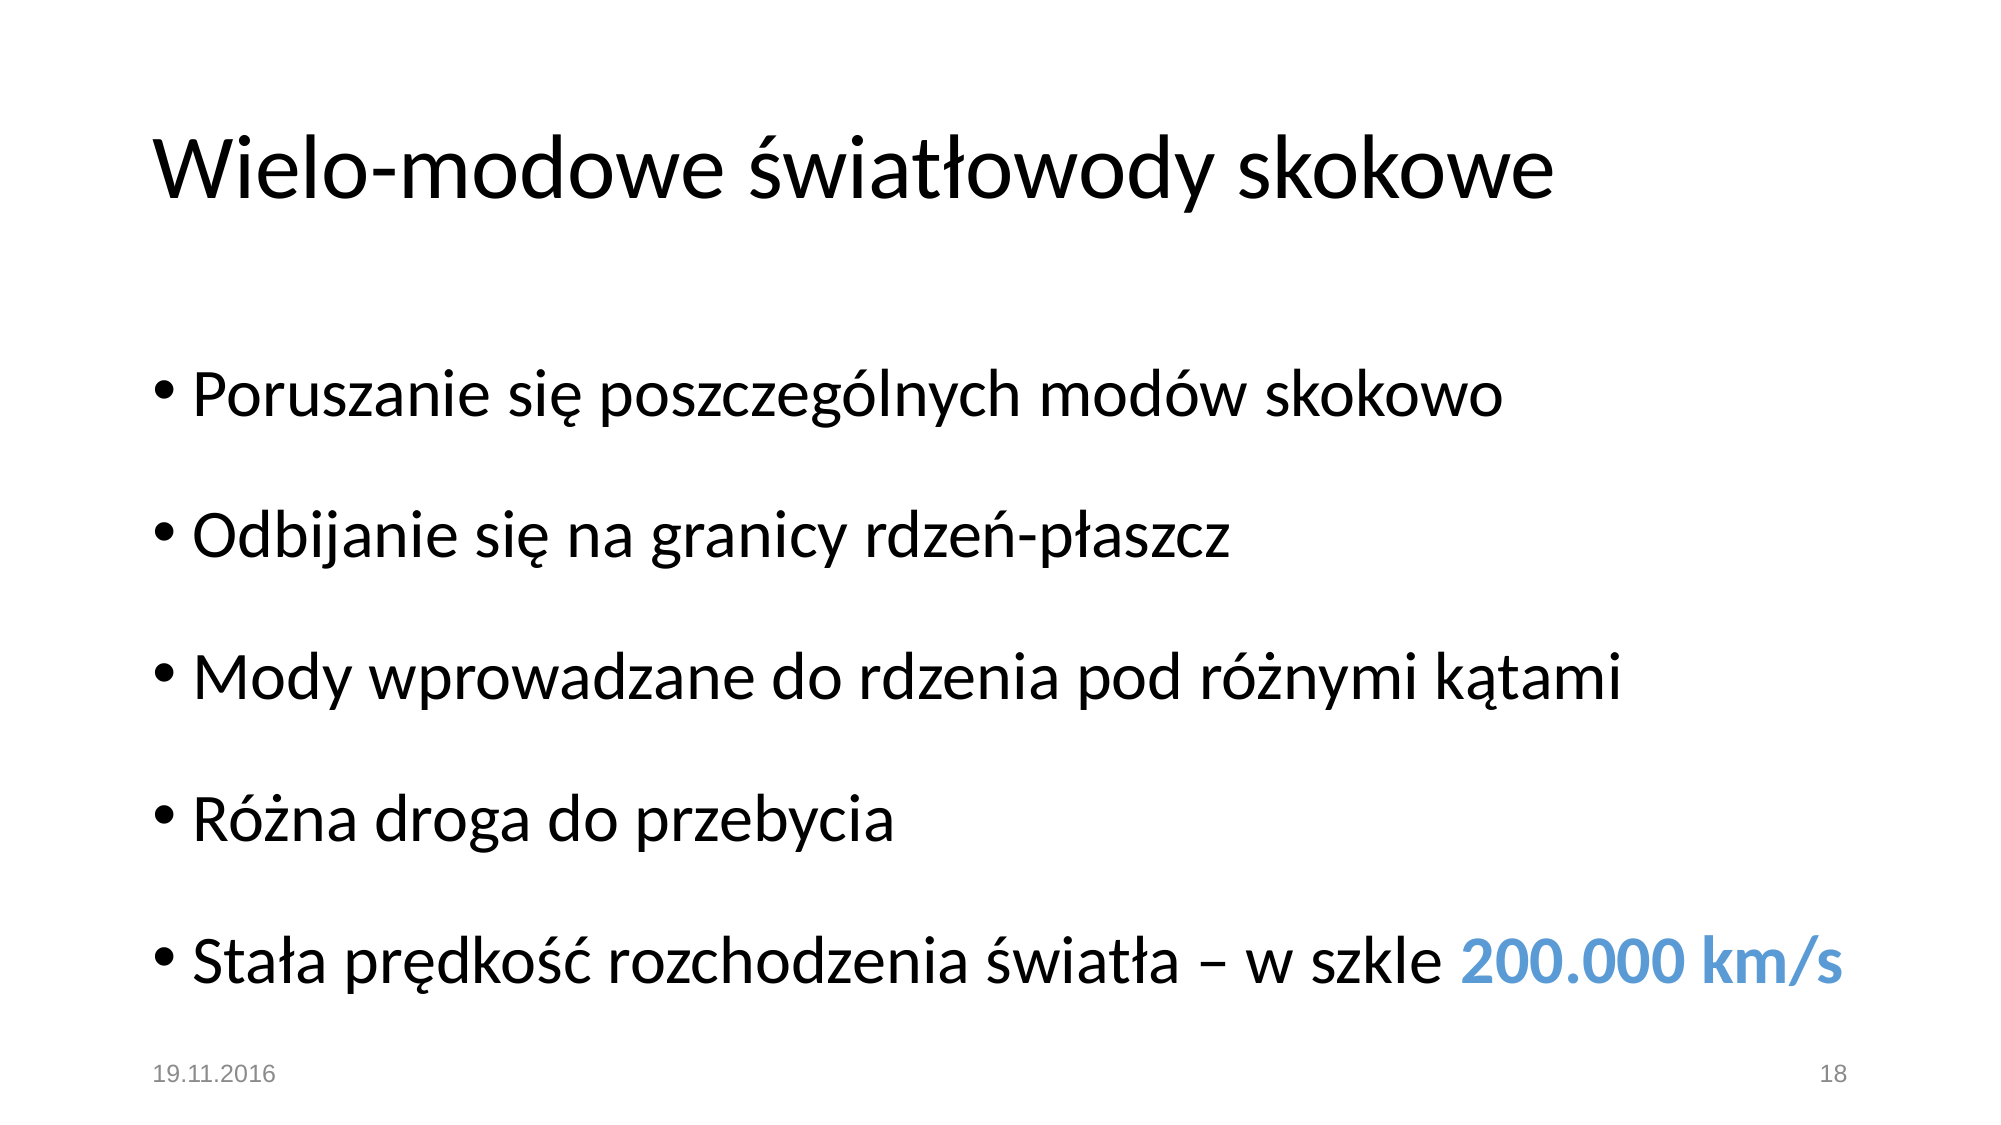

# Wielo-modowe światłowody skokowe‏
Poruszanie się poszczególnych modów skokowo
Odbijanie się na granicy rdzeń-płaszcz
Mody wprowadzane do rdzenia pod różnymi kątami
Różna droga do przebycia
Stała prędkość rozchodzenia światła – w szkle 200.000 km/s
19.11.2016
18